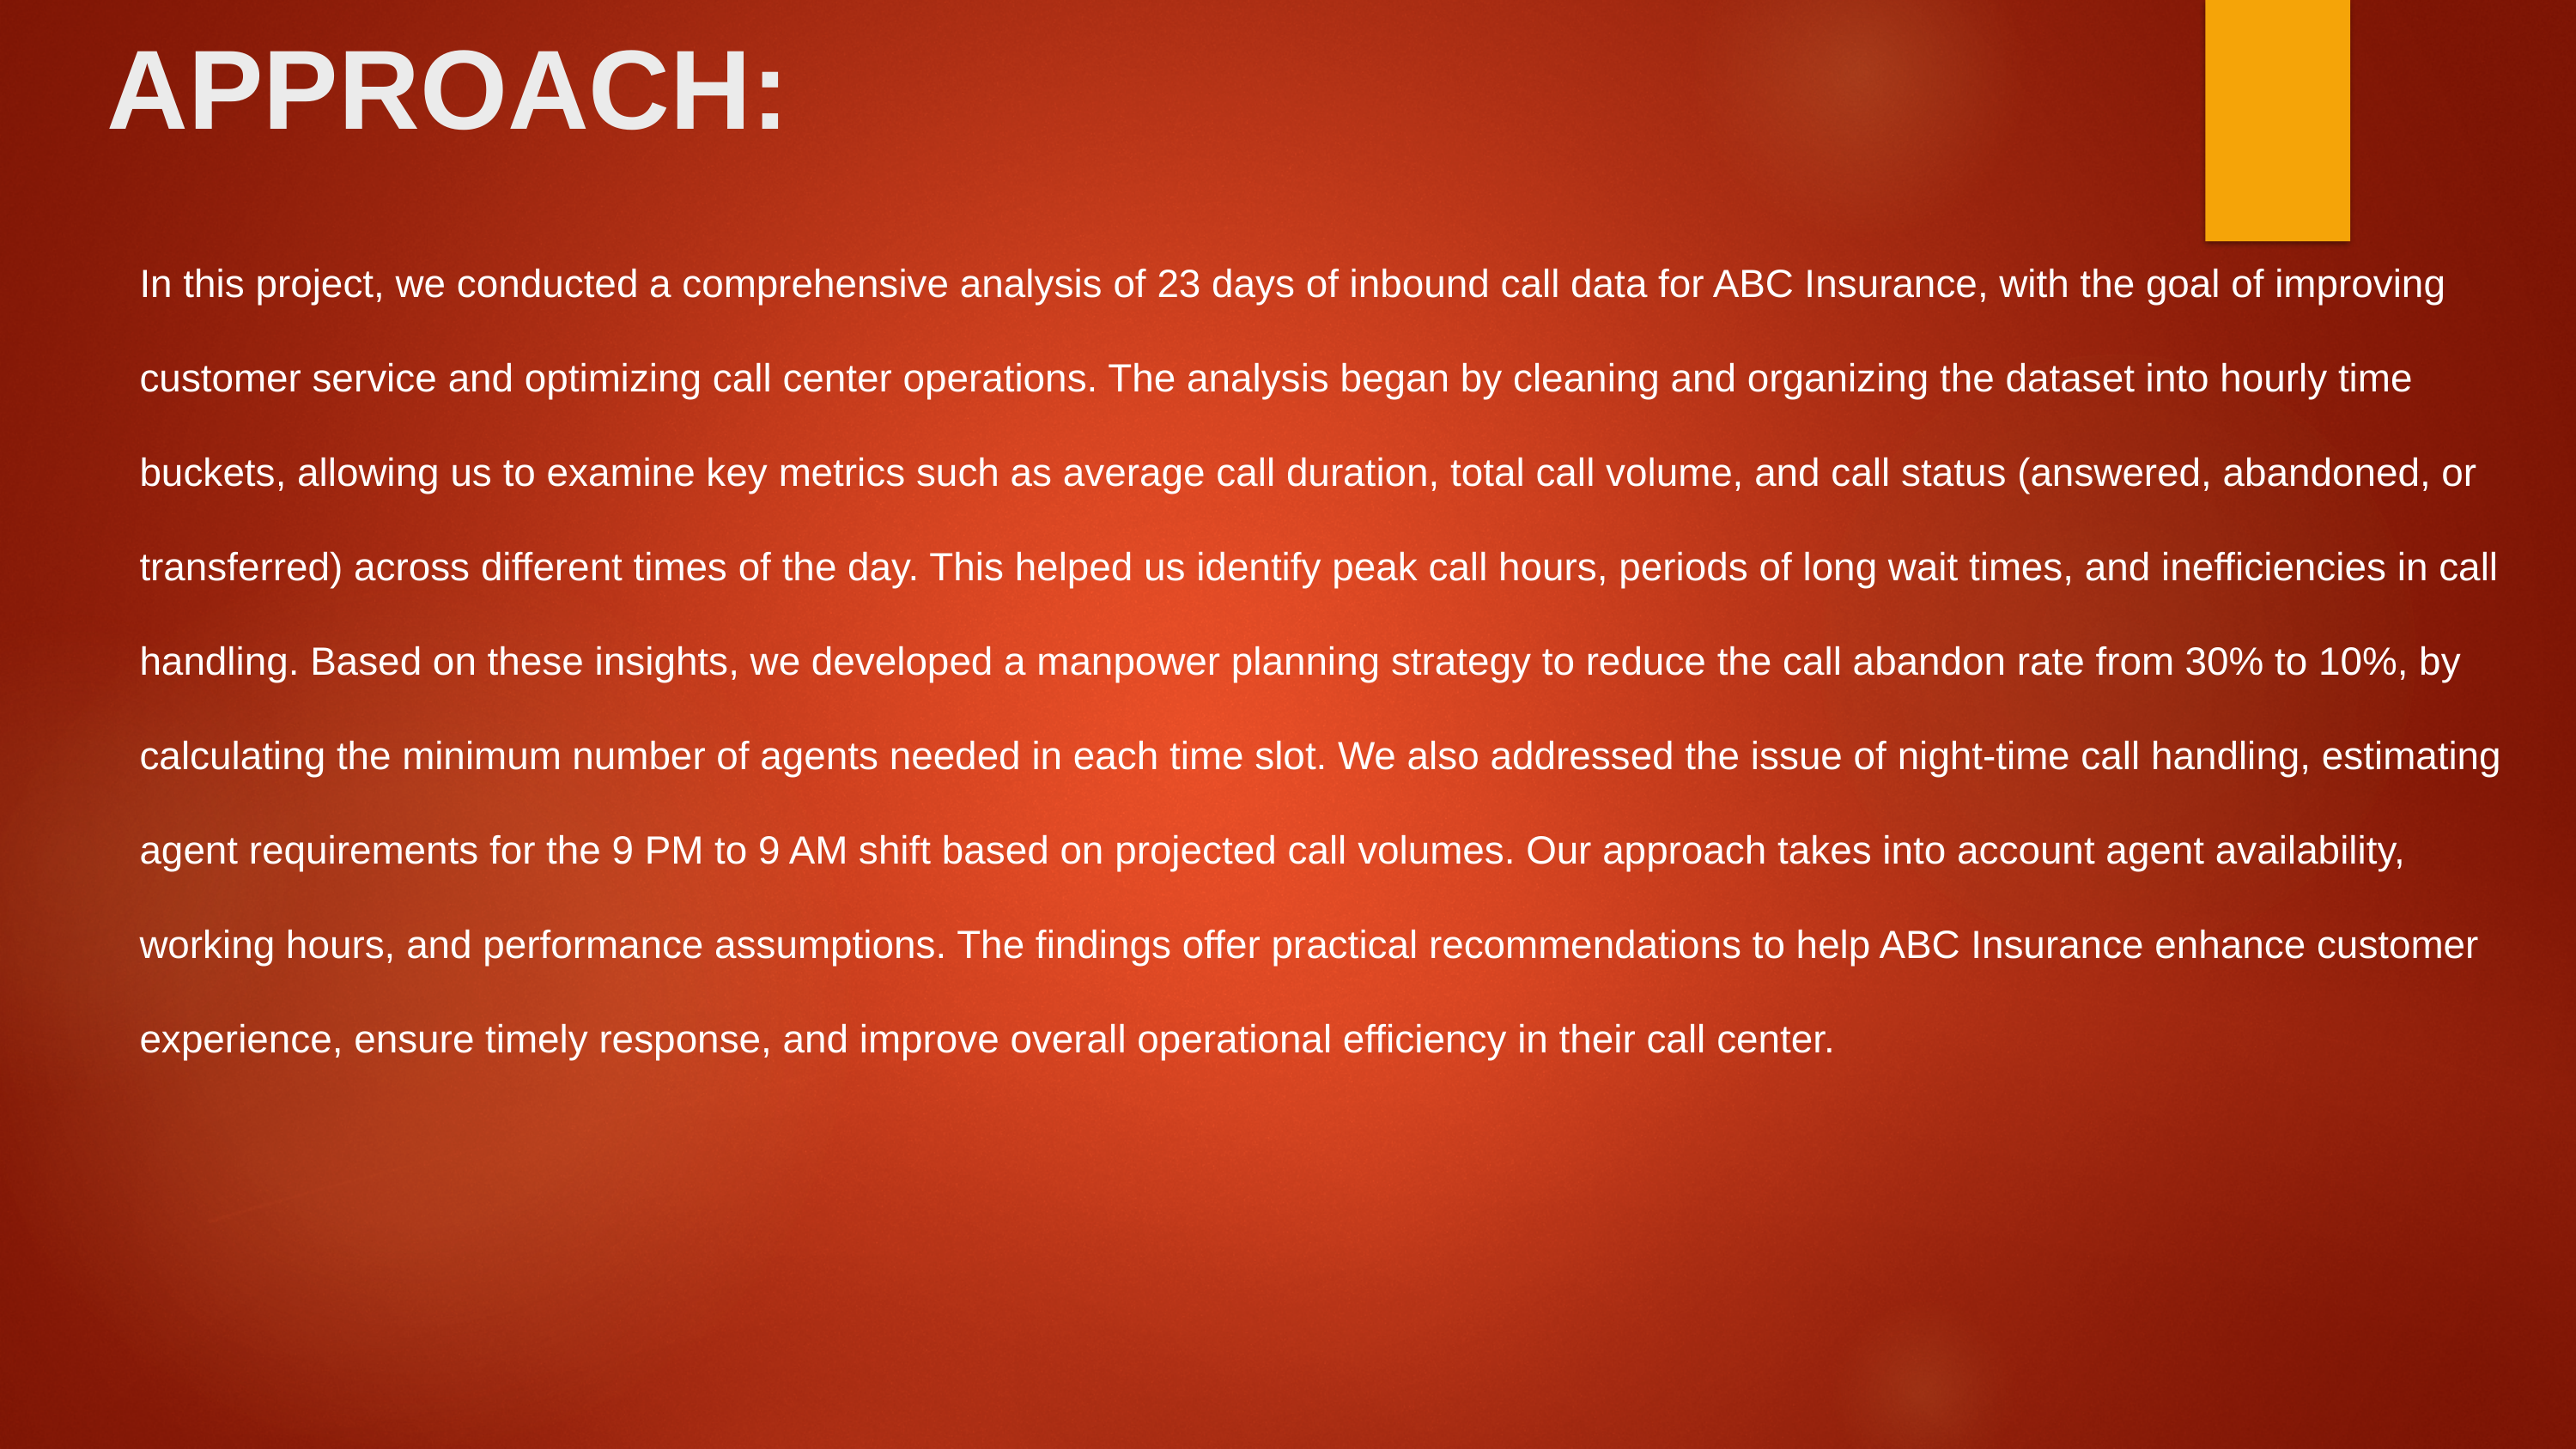

# APPROACH:

In this project, we conducted a comprehensive analysis of 23 days of inbound call data for ABC Insurance, with the goal of improving

customer service and optimizing call center operations. The analysis began by cleaning and organizing the dataset into hourly time

buckets, allowing us to examine key metrics such as average call duration, total call volume, and call status (answered, abandoned, or

transferred) across different times of the day. This helped us identify peak call hours, periods of long wait times, and inefficiencies in call

handling. Based on these insights, we developed a manpower planning strategy to reduce the call abandon rate from 30% to 10%, by

calculating the minimum number of agents needed in each time slot. We also addressed the issue of night-time call handling, estimating

agent requirements for the 9 PM to 9 AM shift based on projected call volumes. Our approach takes into account agent availability,

working hours, and performance assumptions. The findings offer practical recommendations to help ABC Insurance enhance customer

experience, ensure timely response, and improve overall operational efficiency in their call center.